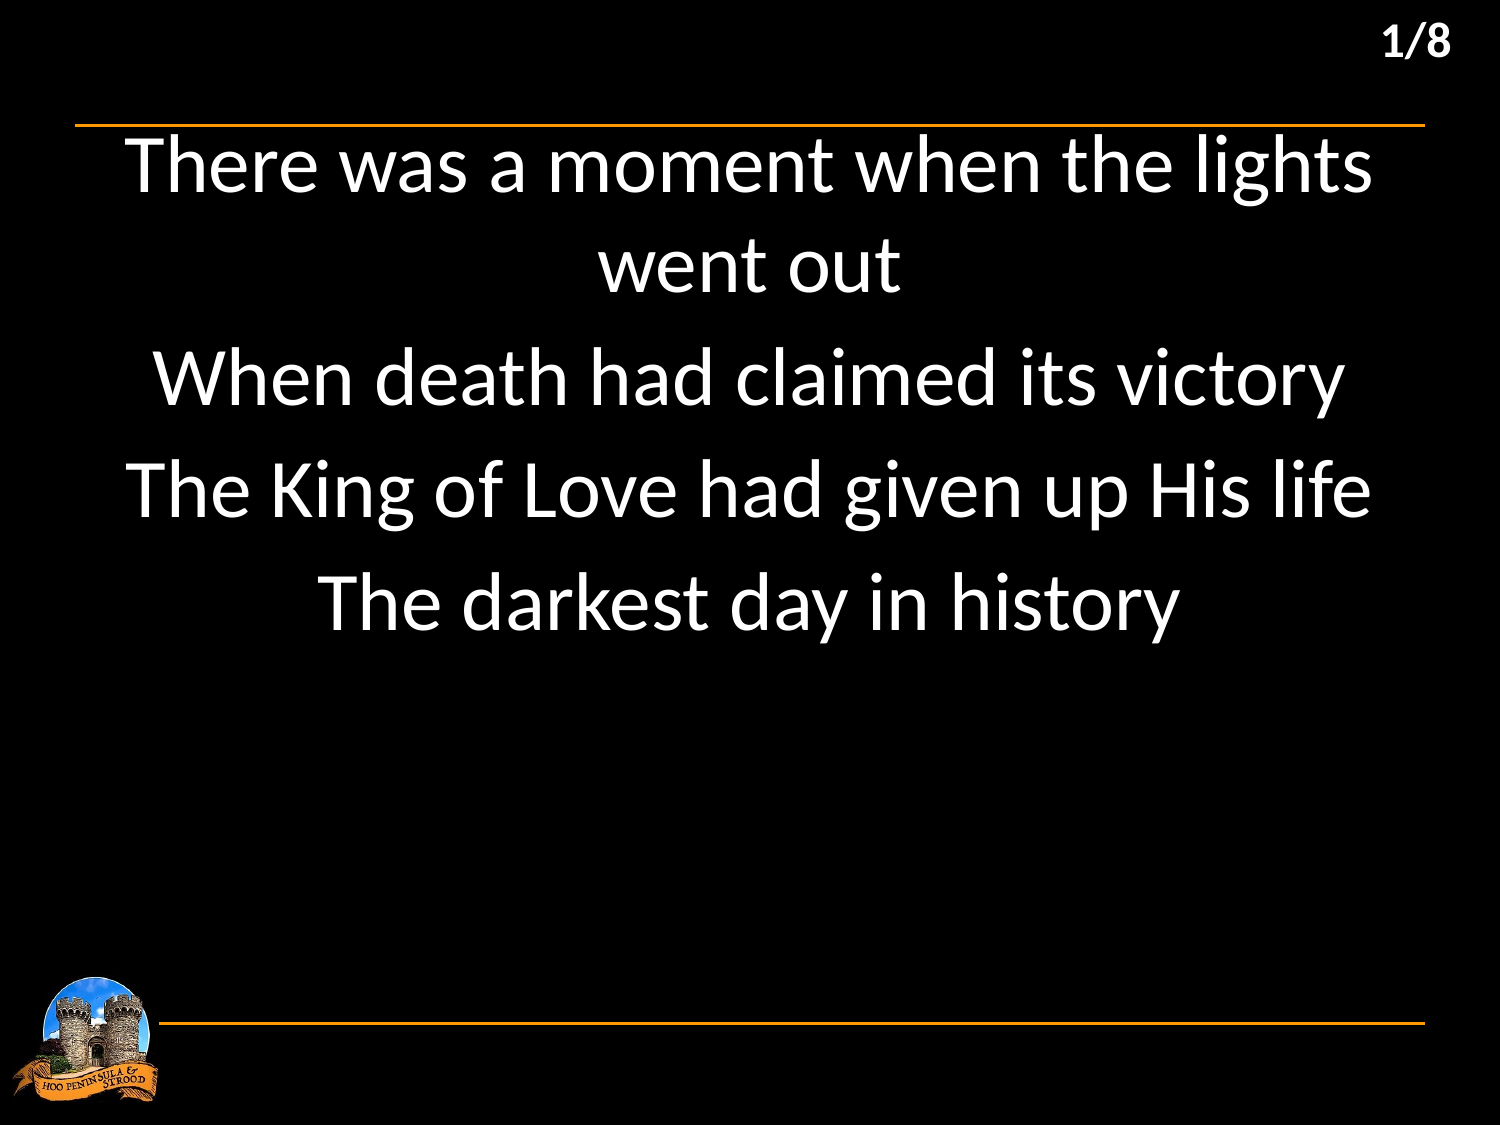

1/8
There was a moment when the lights went out
When death had claimed its victory
The King of Love had given up His life
The darkest day in history